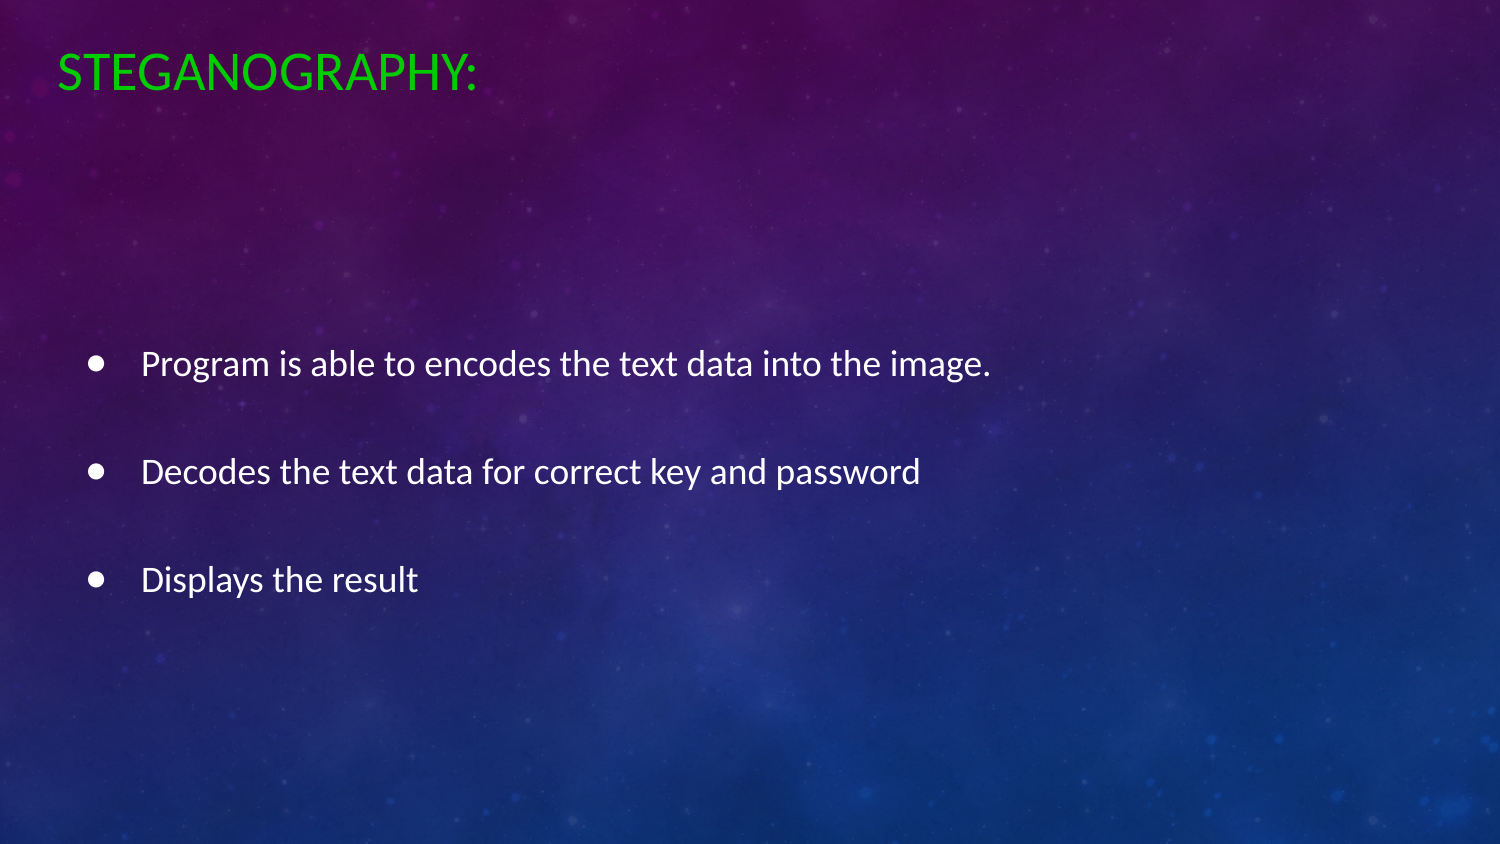

# STEGANOGRAPHY:

Program is able to encodes the text data into the image.

Decodes the text data for correct key and password

Displays the result